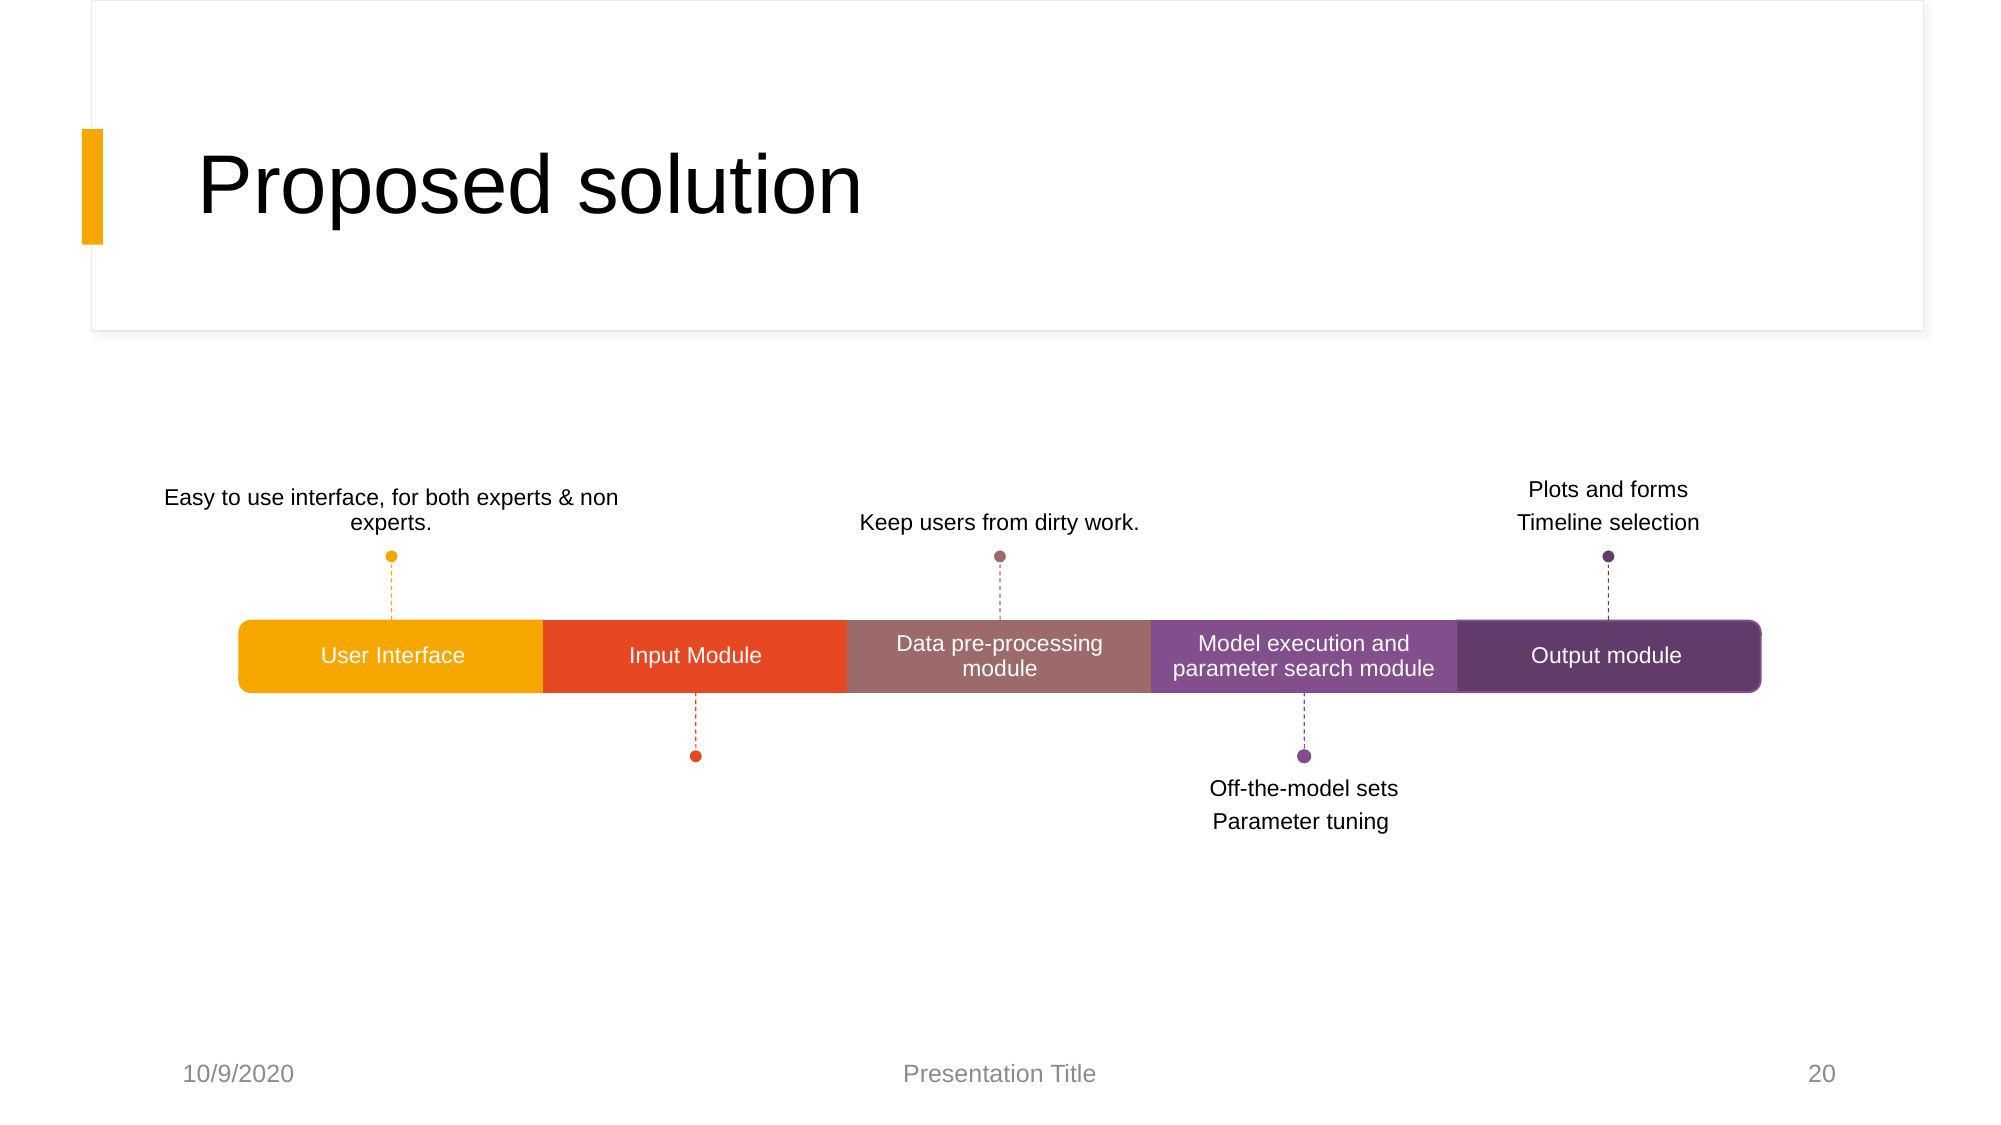

# Proposed solution
User Interface
Easy to use interface, for both experts & non experts.
Input Module
Data pre-processing module
Keep users from dirty work.
Model execution and parameter search module
Off-the-model sets
Parameter tuning
Output module
Plots and forms
Timeline selection
10/9/2020
Presentation Title
20